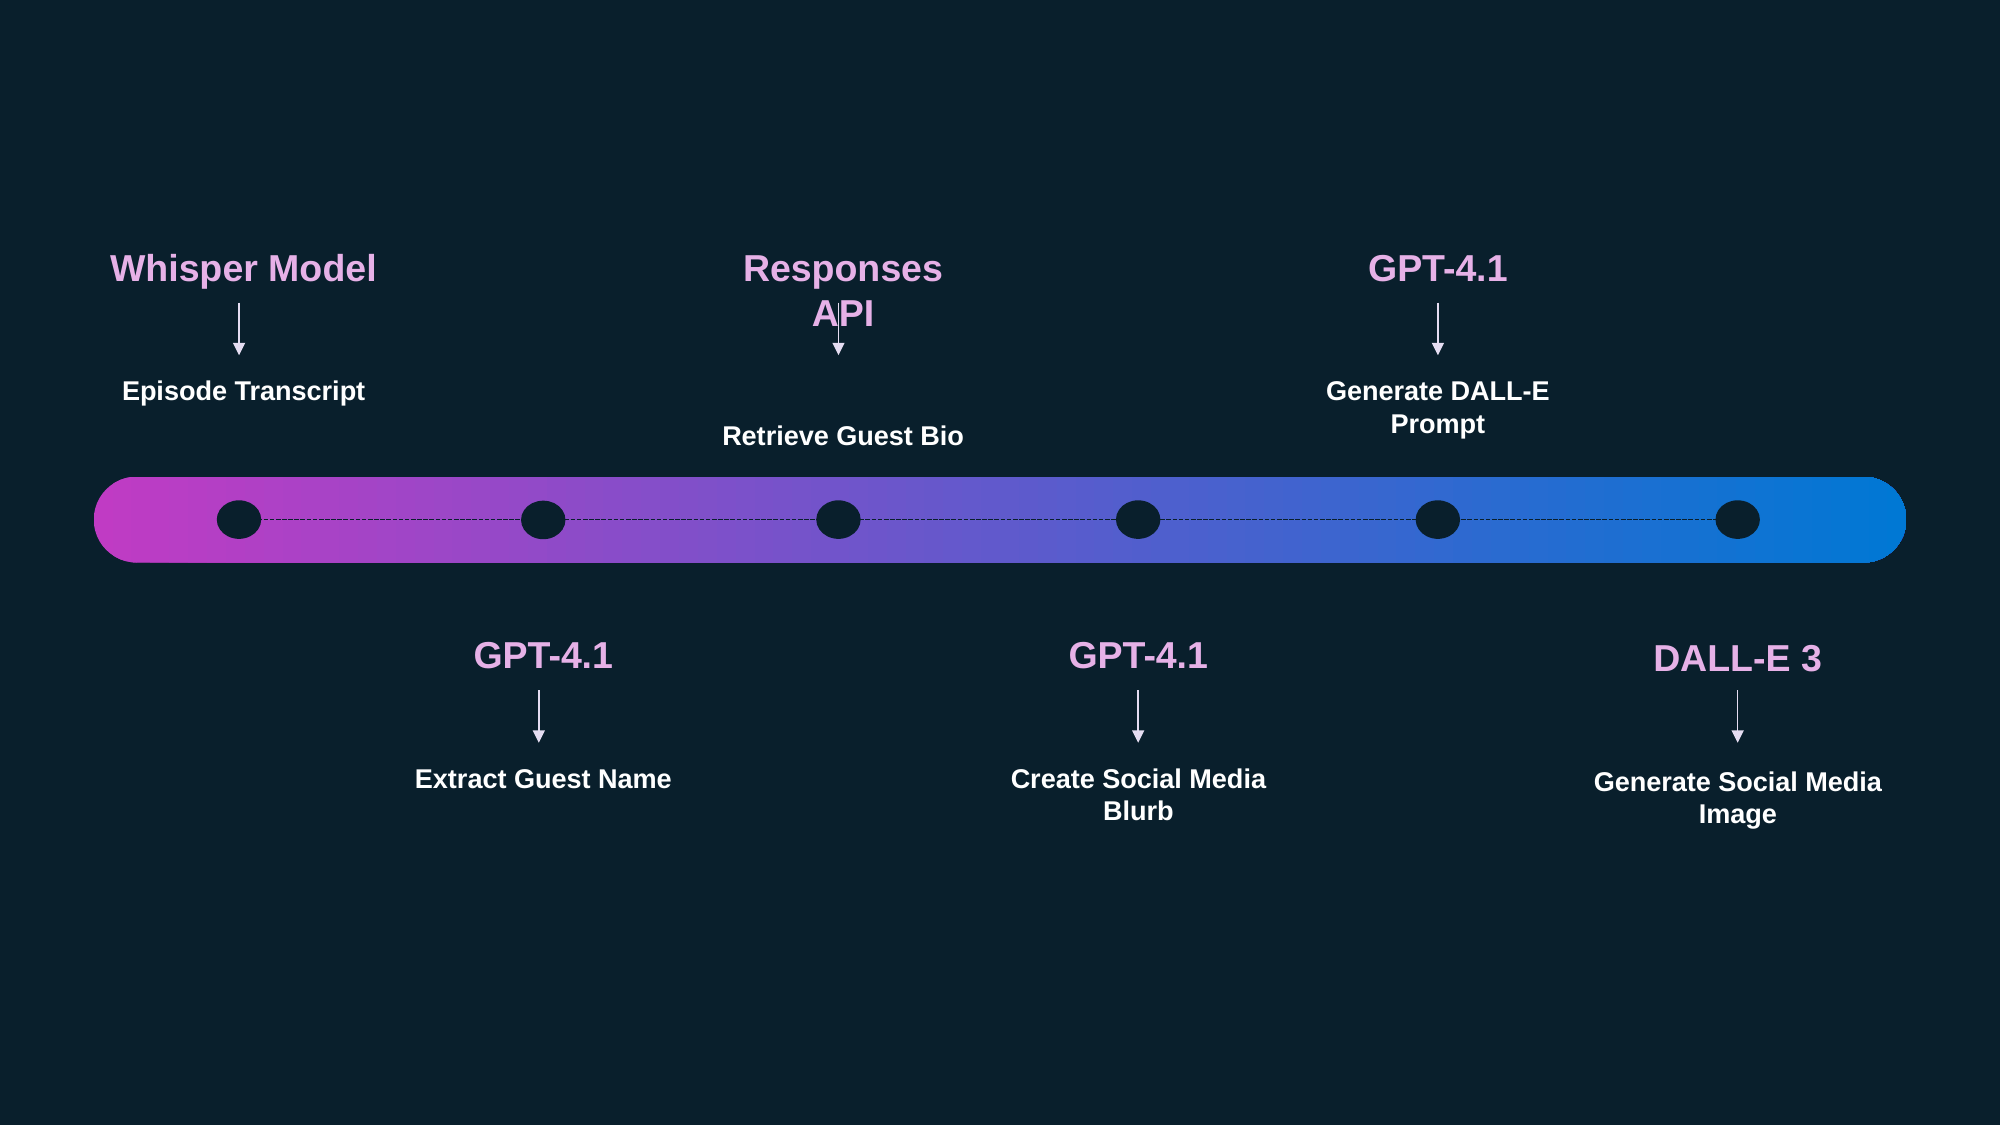

Whisper Model

Episode Transcript
Responses API

Retrieve Guest Bio
GPT-4.1

Generate DALL-E Prompt

GPT-4.1

Extract Guest Name
GPT-4.1

Create Social Media Blurb
DALL-E 3

Generate Social Media Image